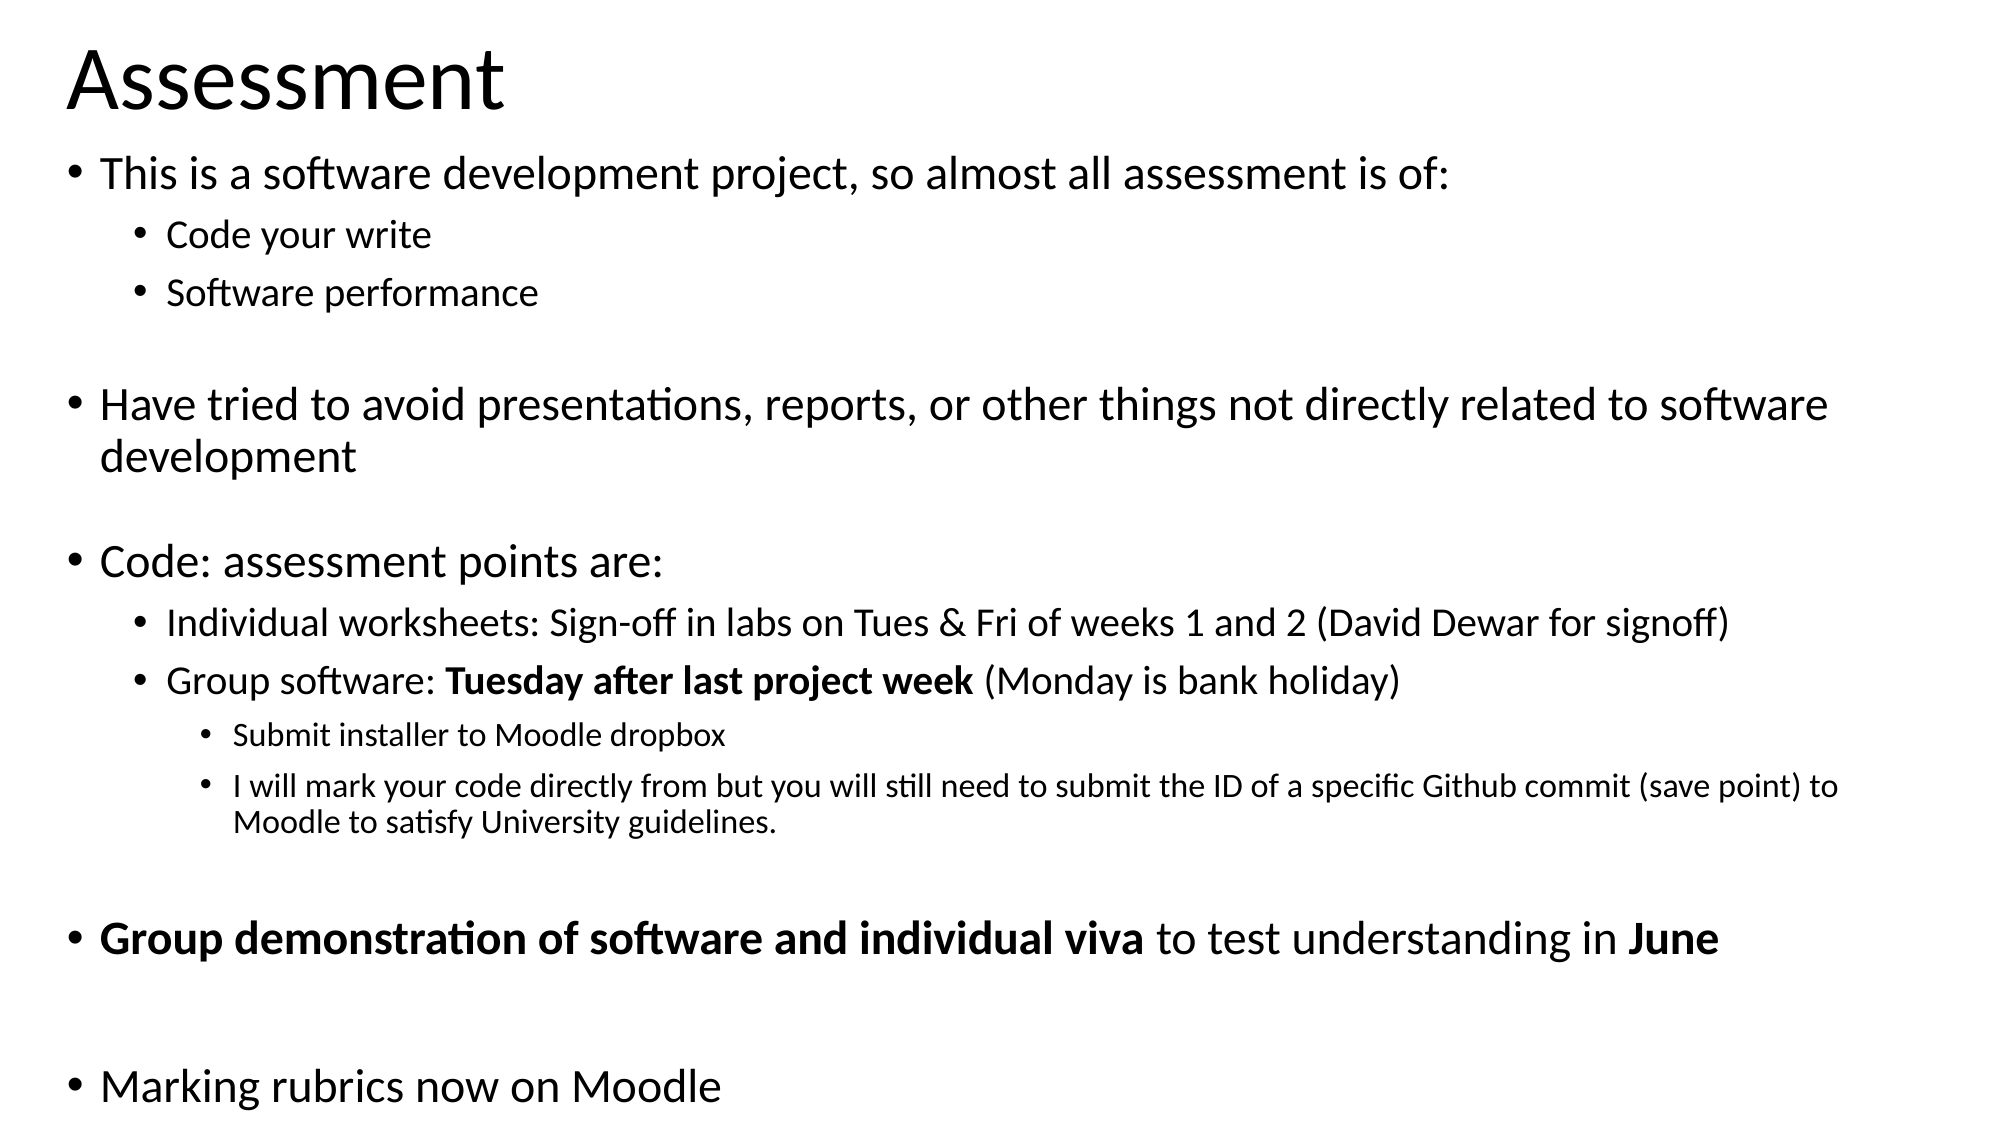

# Assessment
This is a software development project, so almost all assessment is of:
Code your write
Software performance

Have tried to avoid presentations, reports, or other things not directly related to software development

Code: assessment points are:
Individual worksheets: Sign-off in labs on Tues & Fri of weeks 1 and 2 (David Dewar for signoff)
Group software: Tuesday after last project week (Monday is bank holiday)
Submit installer to Moodle dropbox
I will mark your code directly from but you will still need to submit the ID of a specific Github commit (save point) to Moodle to satisfy University guidelines.

Group demonstration of software and individual viva to test understanding in June

Marking rubrics now on Moodle